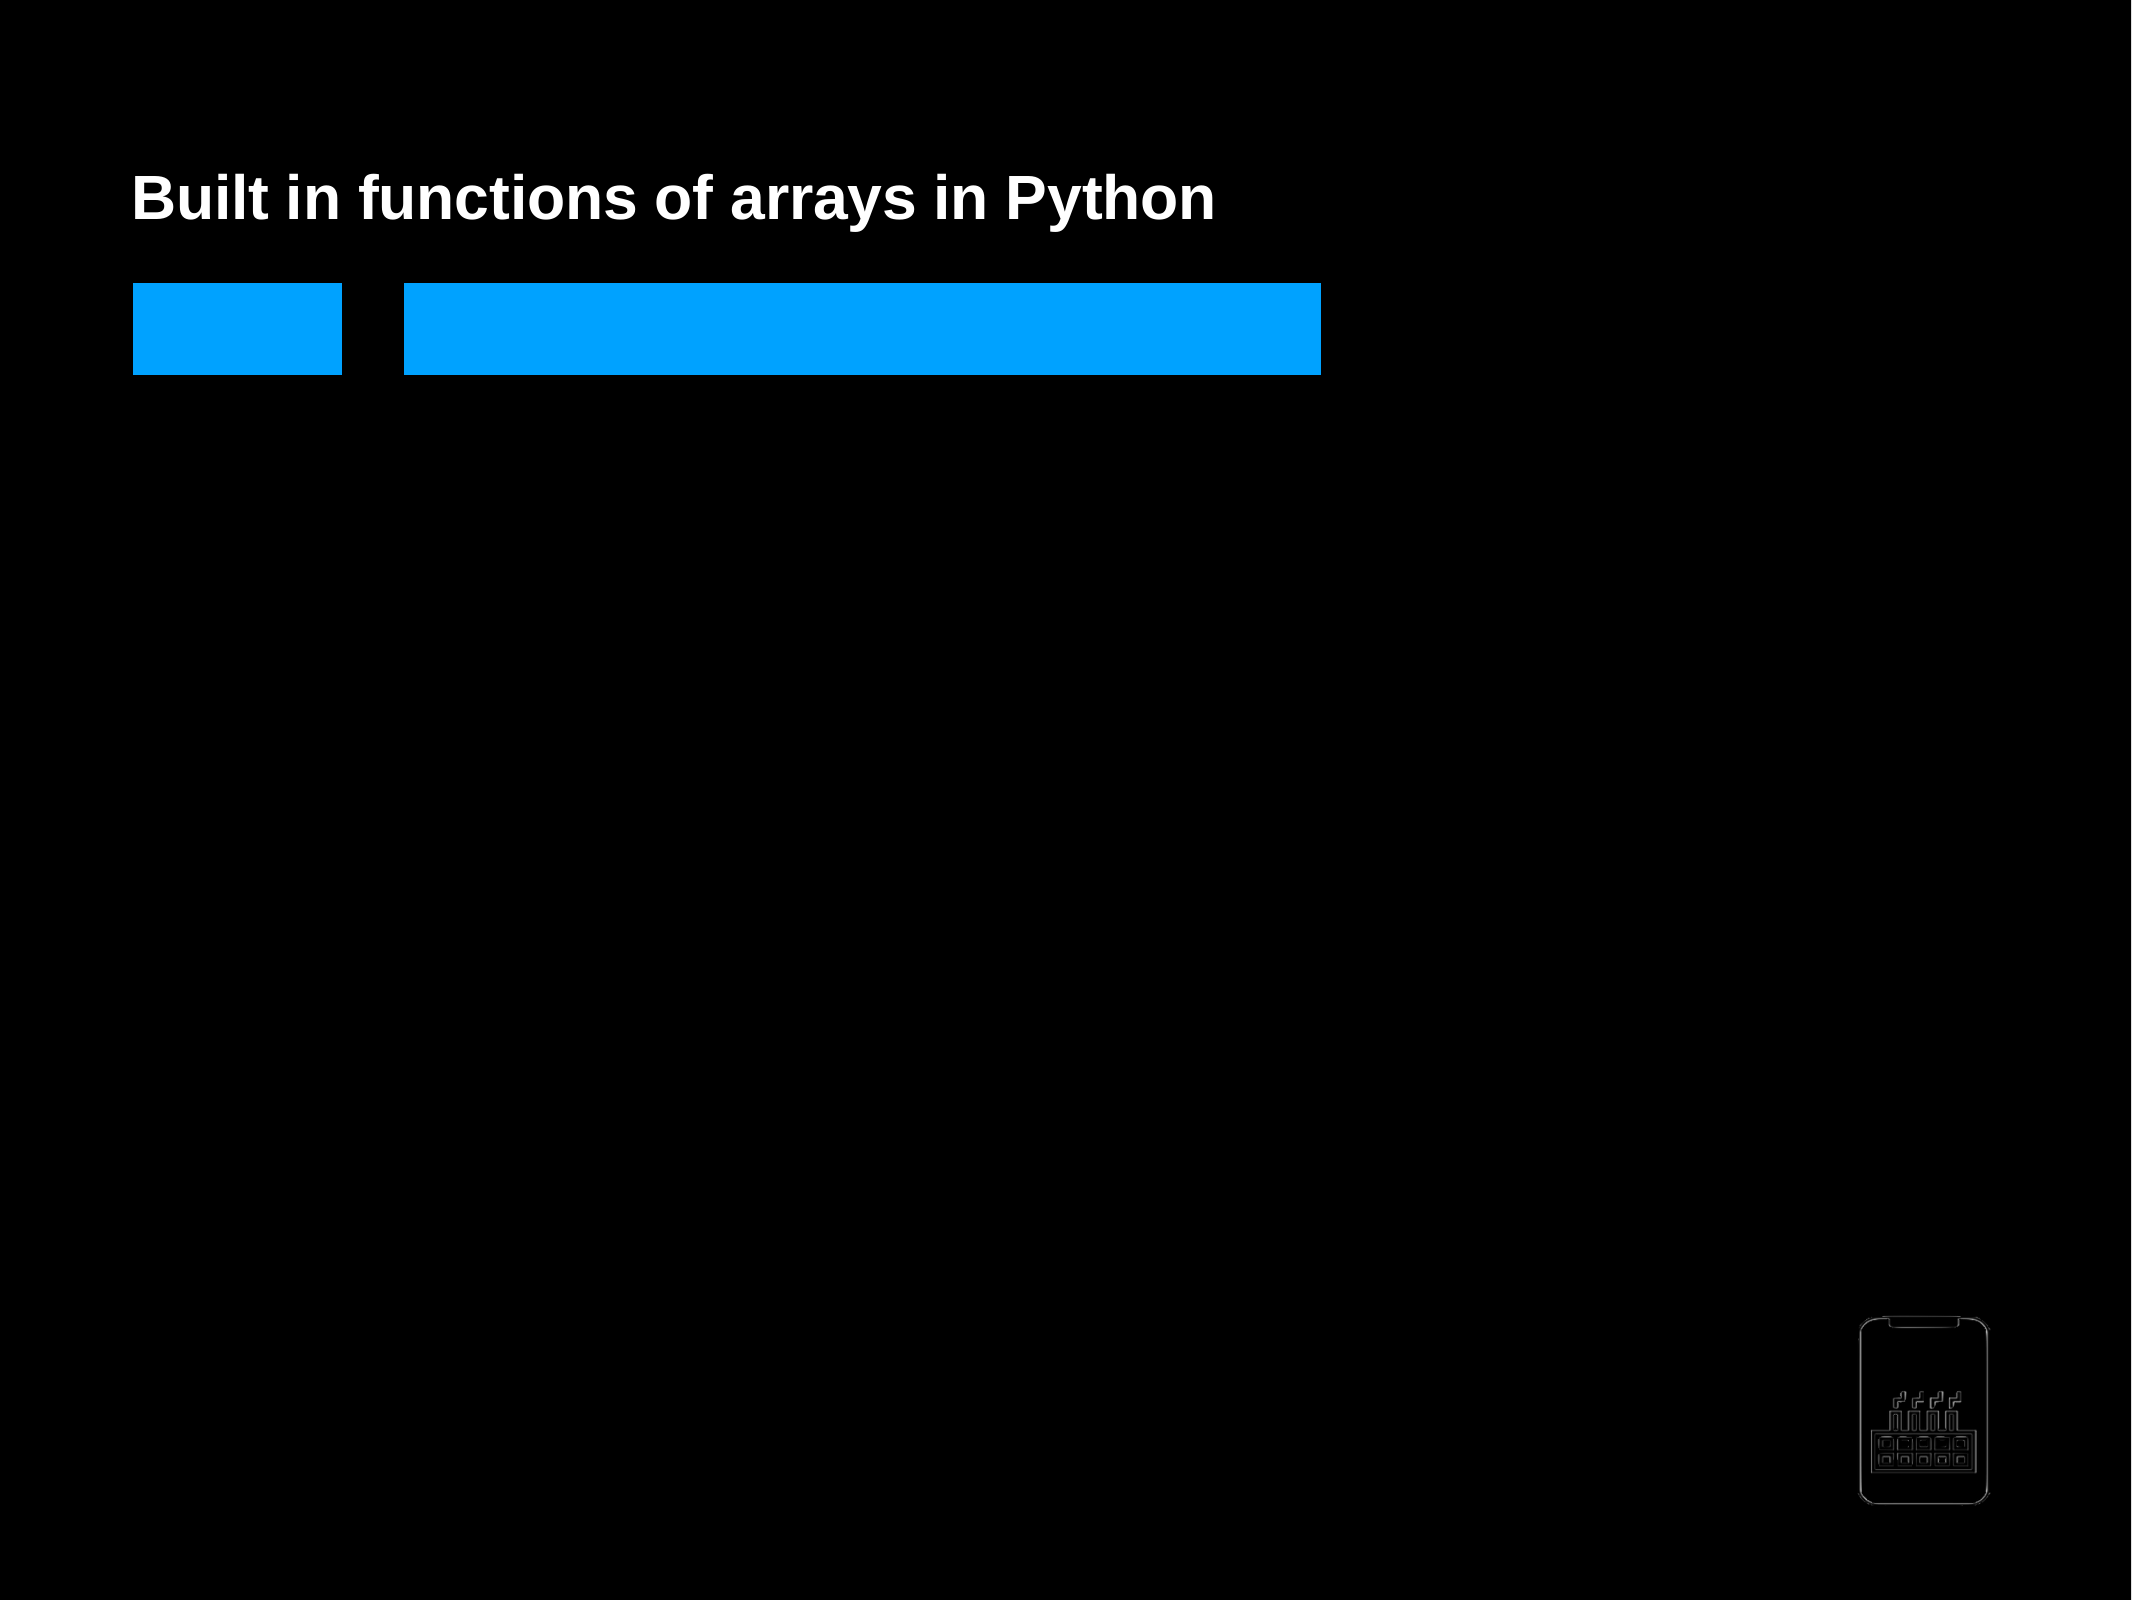

Built in functions of arrays in Python

AppMillers
www.appmillers.com